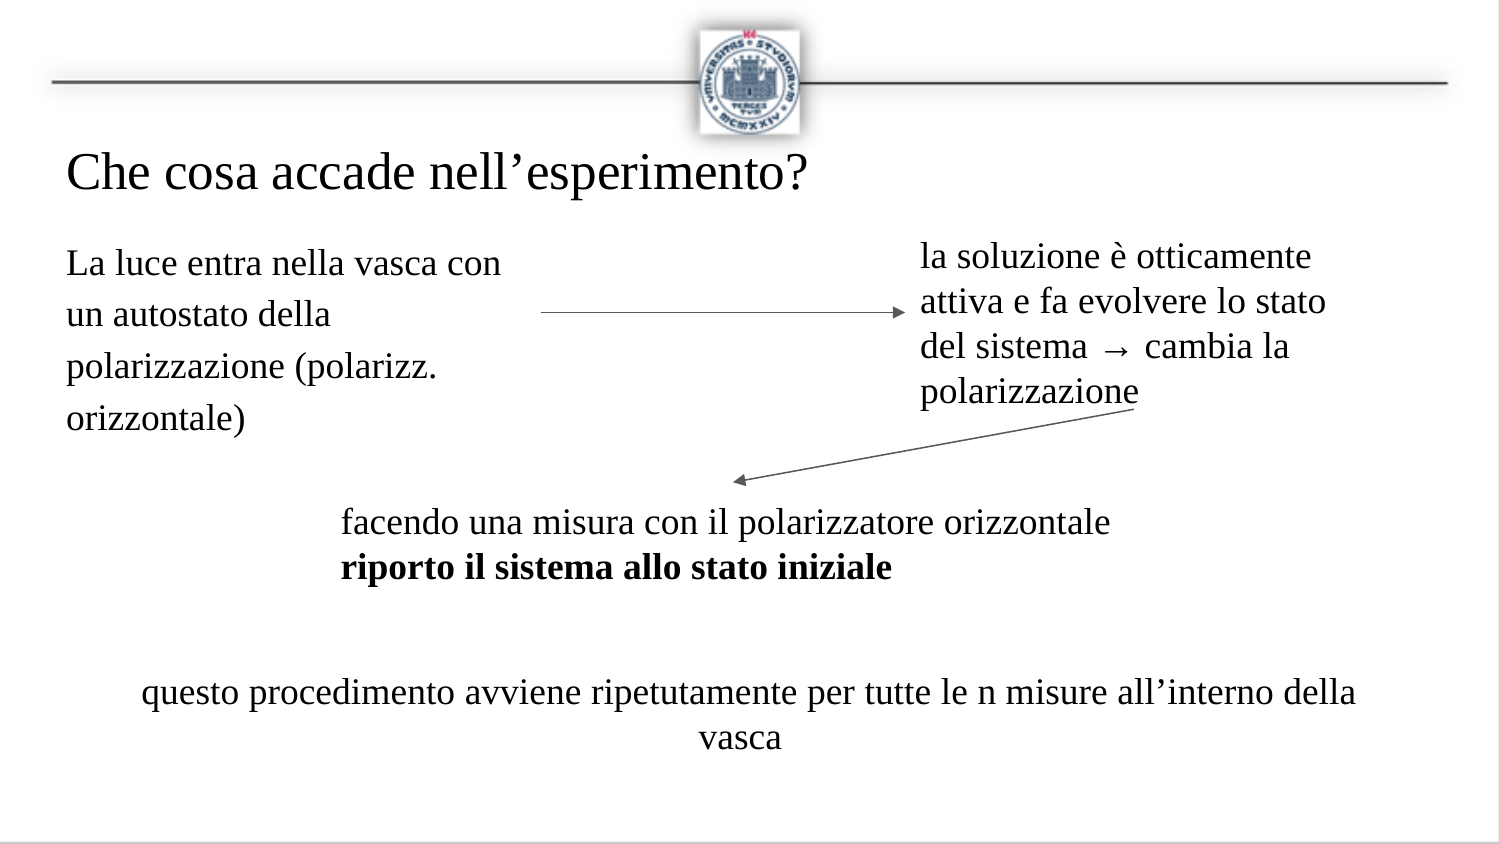

# Che cosa accade nell’esperimento?
La luce entra nella vasca con un autostato della polarizzazione (polarizz. orizzontale)
la soluzione è otticamente attiva e fa evolvere lo stato del sistema → cambia la polarizzazione
facendo una misura con il polarizzatore orizzontale riporto il sistema allo stato iniziale
questo procedimento avviene ripetutamente per tutte le n misure all’interno della vasca